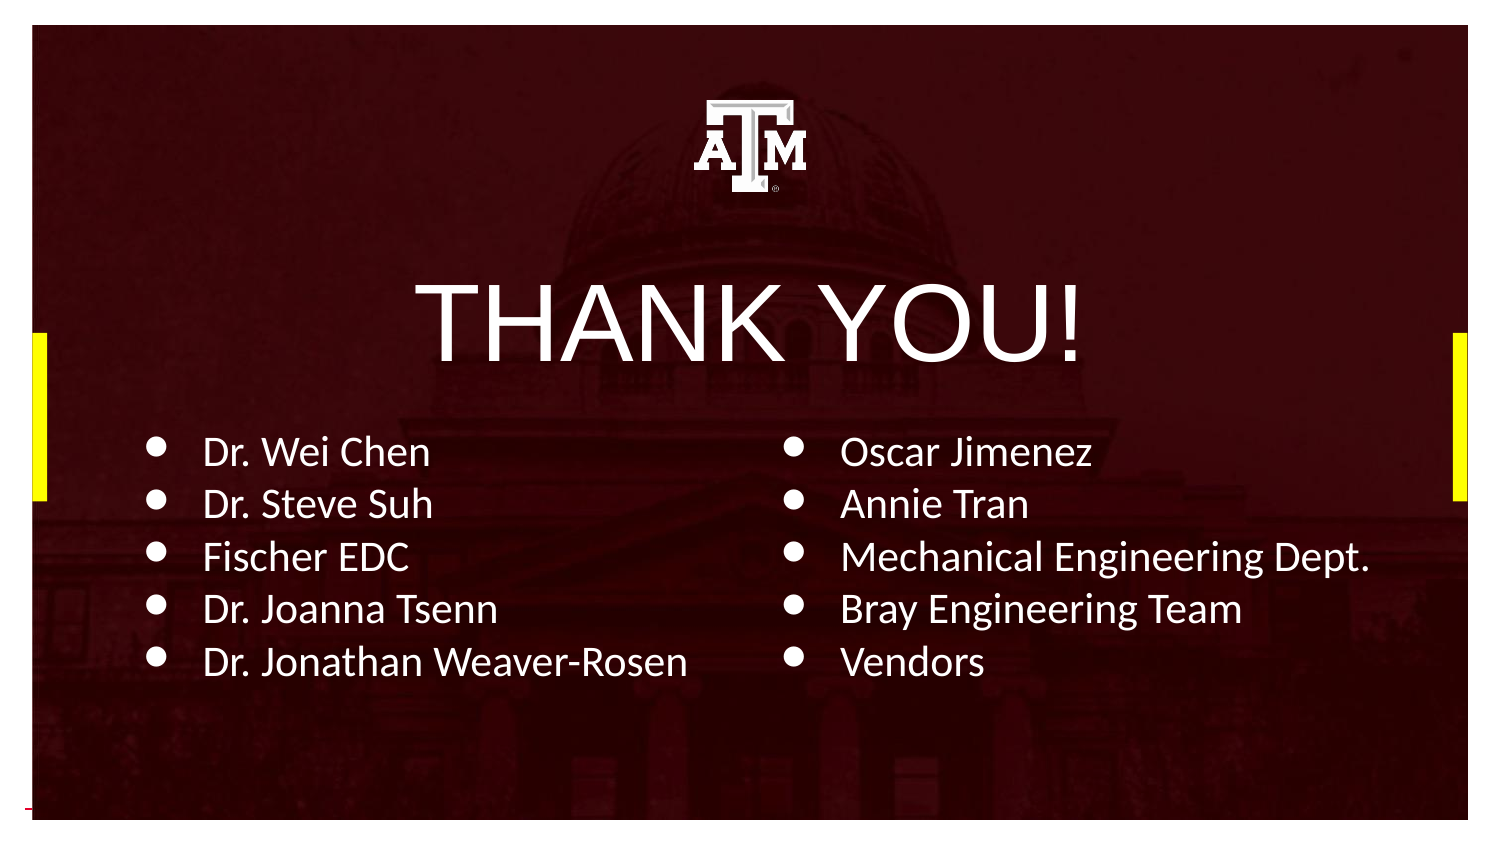

# THANK YOU!
Dr. Wei Chen
Dr. Steve Suh
Fischer EDC
Dr. Joanna Tsenn
Dr. Jonathan Weaver-Rosen

Oscar Jimenez
Annie Tran
Mechanical Engineering Dept.
Bray Engineering Team
Vendors